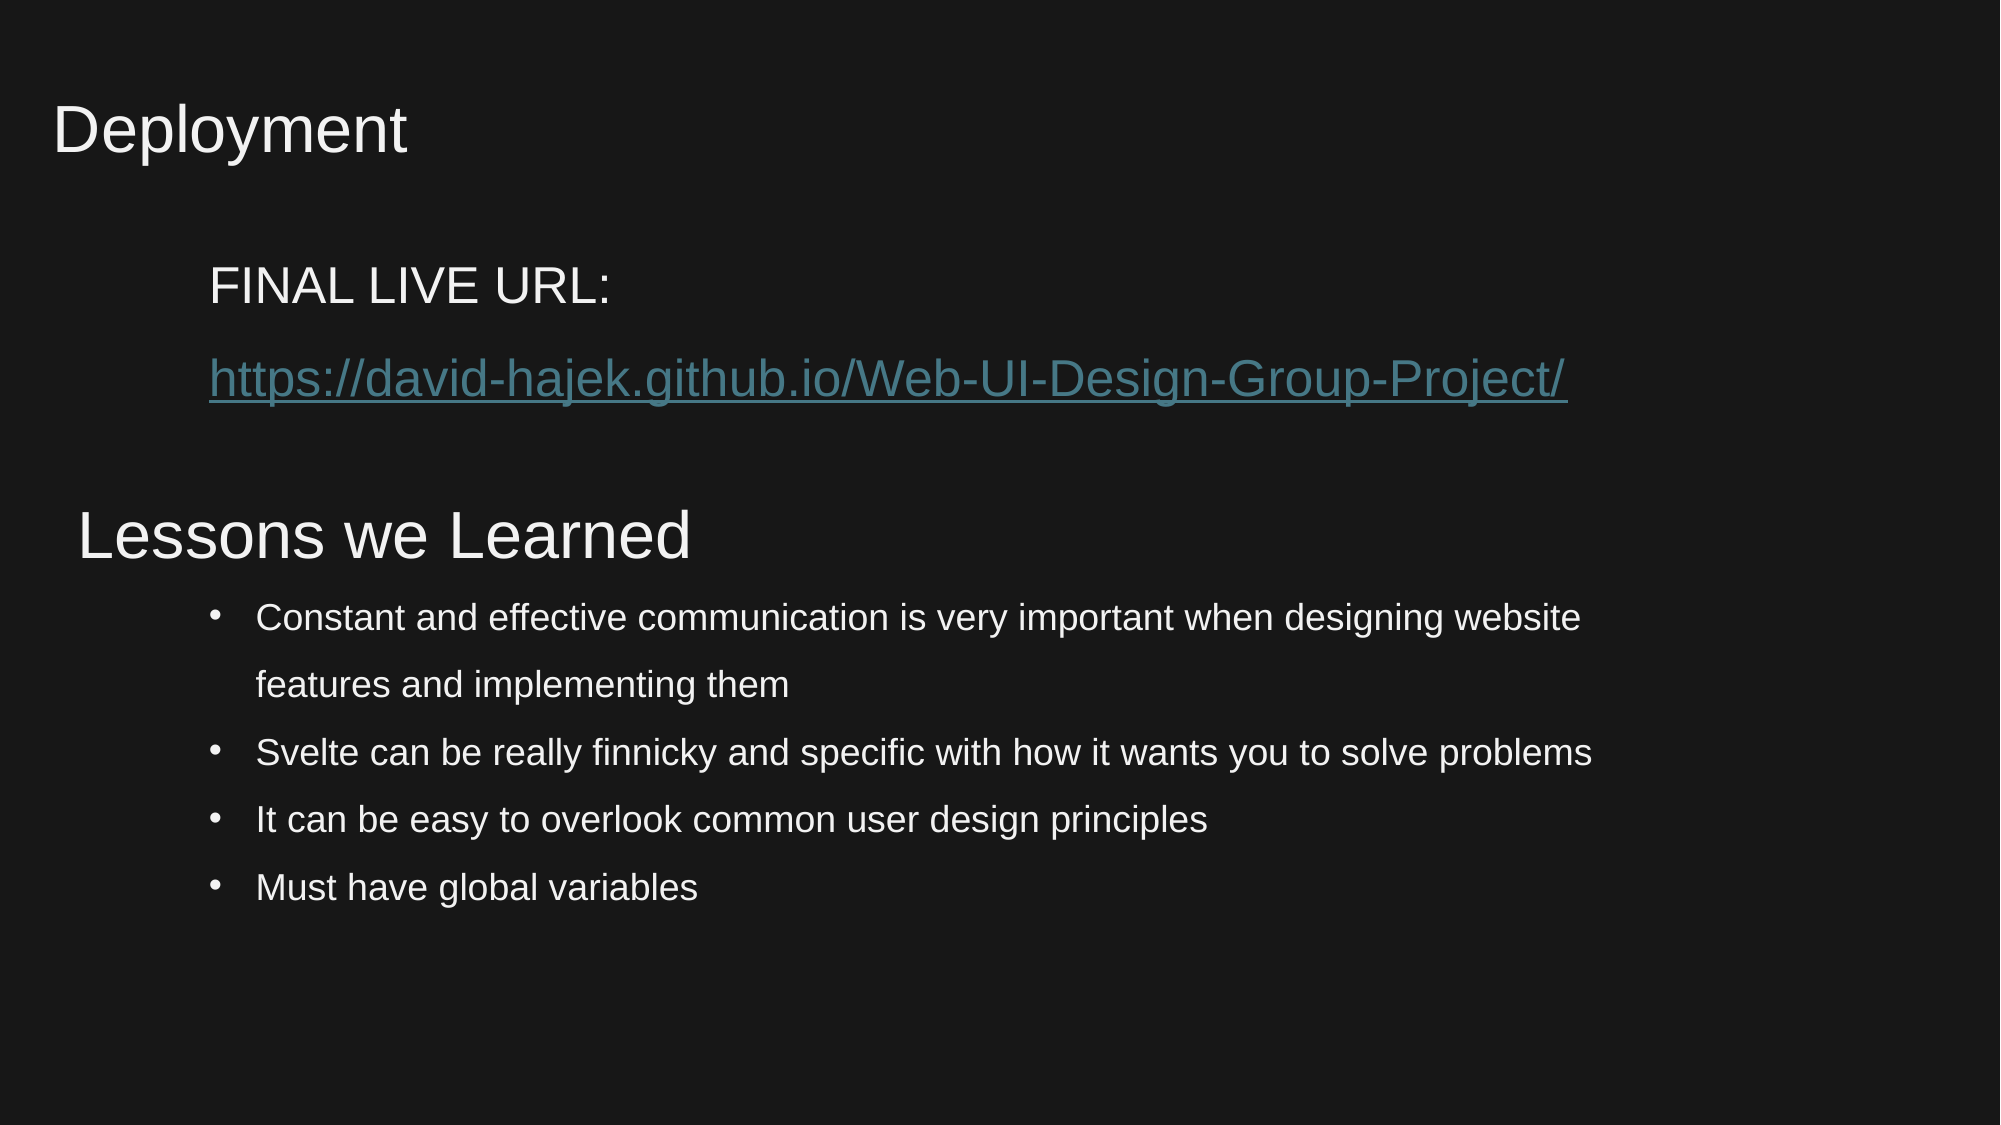

Deployment
FINAL LIVE URL: https://david-hajek.github.io/Web-UI-Design-Group-Project/
Lessons we Learned
Constant and effective communication is very important when designing website features and implementing them
Svelte can be really finnicky and specific with how it wants you to solve problems
It can be easy to overlook common user design principles
Must have global variables